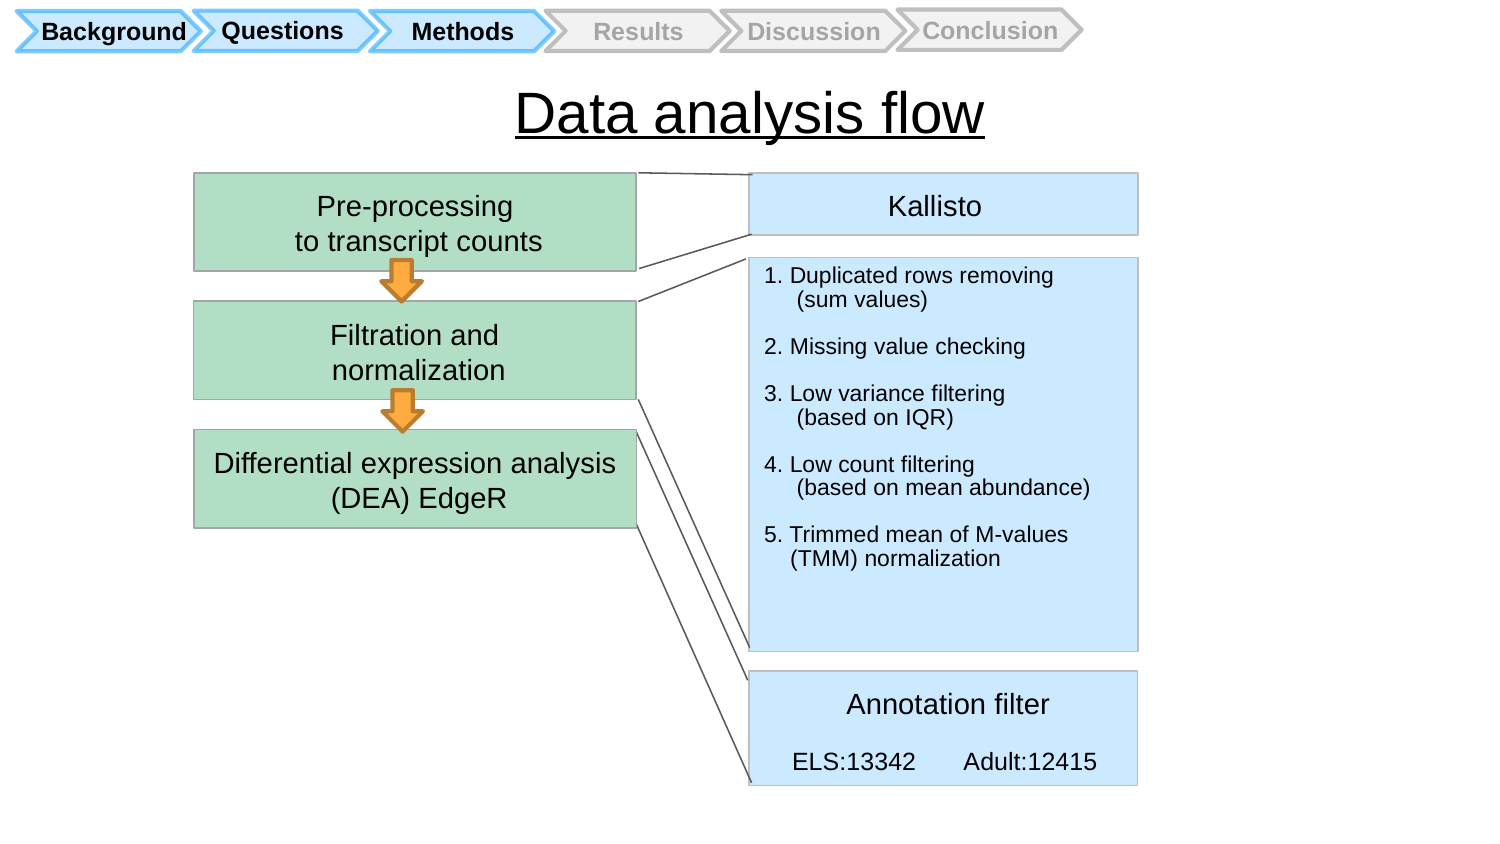

Questions

Conclusion

Methods

Background

Discussion

Results

# Data analysis flow
Pre-processing
 to transcript counts
               Kallisto
1. Duplicated rows removing
     (sum values)

2. Missing value checking

3. Low variance filtering
     (based on IQR)

4. Low count filtering
     (based on mean abundance)

5. Trimmed mean of M-values
    (TMM) normalization

Filtration and
 normalization

Differential expression analysis
 (DEA) EdgeR

          Annotation filter

    ELS:13342       Adult:12415

reference: all others against common reference
ELS                 Adult